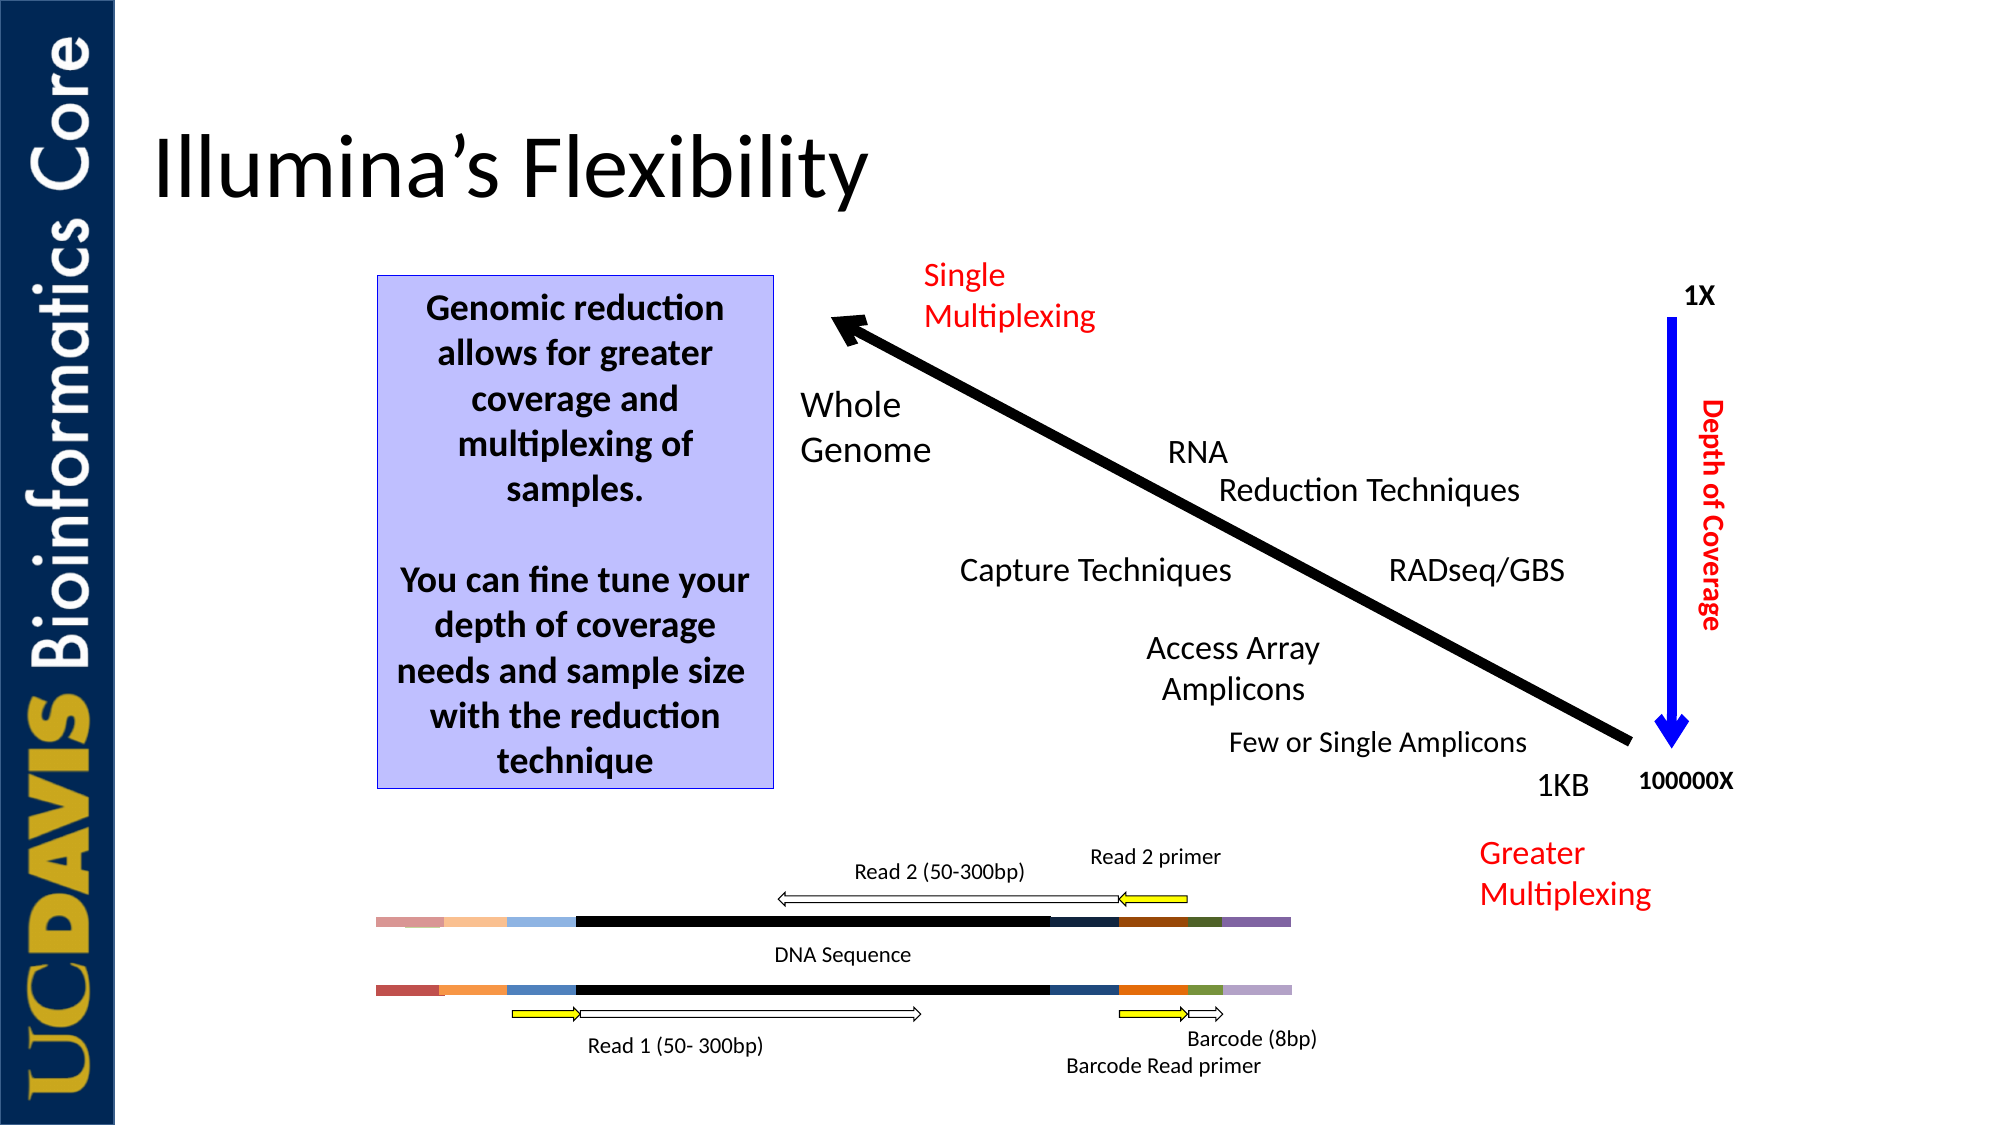

# Illumina’s Flexibility
Single Multiplexing
1X
Genomic reduction allows for greater coverage and multiplexing of samples.

You can fine tune your depth of coverage needs and sample size
with the reduction technique
Whole Genome
RNA
Reduction Techniques
Depth of Coverage
Capture Techniques
RADseq/GBS
Access Array
Amplicons
Few or Single Amplicons
100000X
1KB
Greater Multiplexing
Read 2 primer
Read 2 (50-300bp)

DNA Sequence

Barcode (8bp)
Read 1 (50- 300bp)
Barcode Read primer